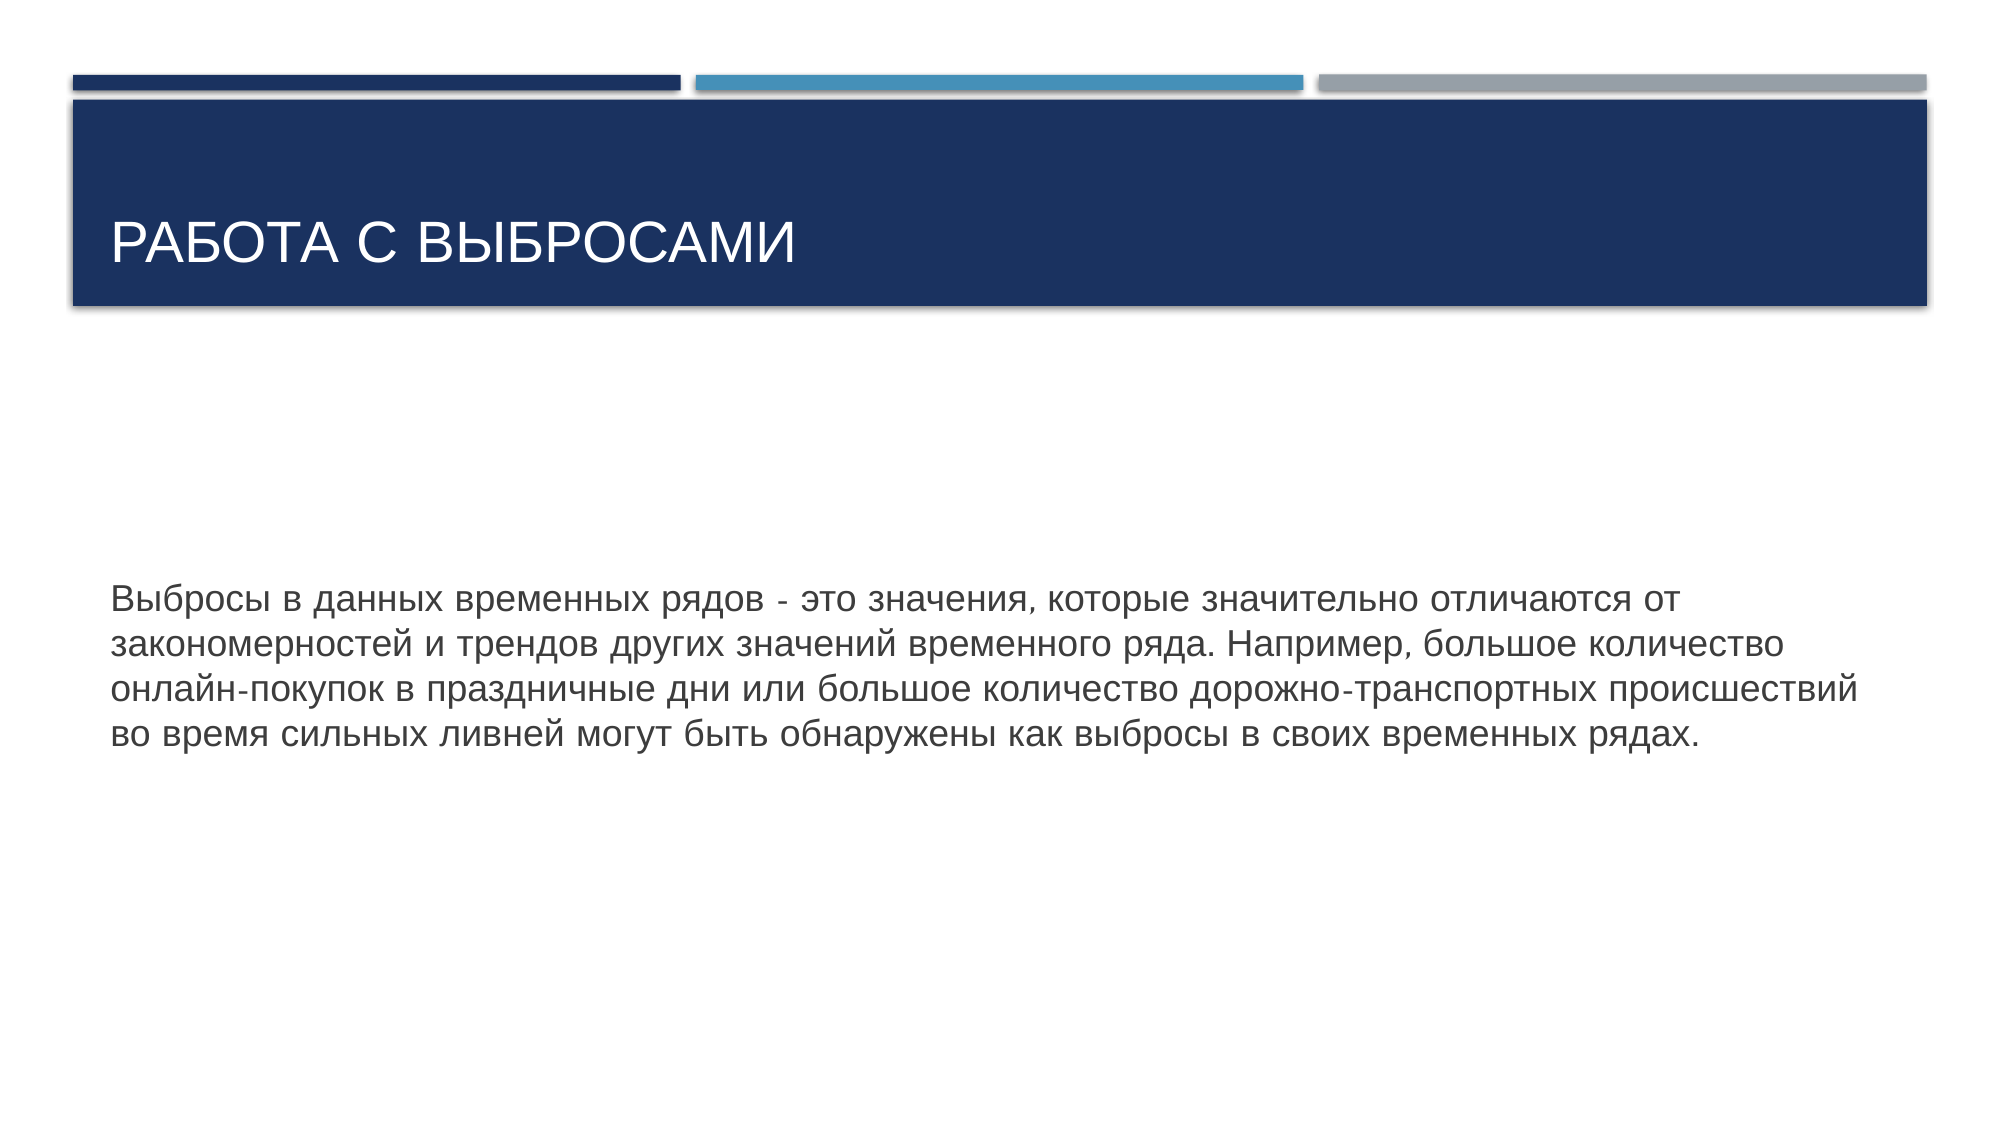

# Работа с Выбросами
Выбросы в данных временных рядов - это значения, которые значительно отличаются от закономерностей и трендов других значений временного ряда. Например, большое количество онлайн-покупок в праздничные дни или большое количество дорожно-транспортных происшествий во время сильных ливней могут быть обнаружены как выбросы в своих временных рядах.